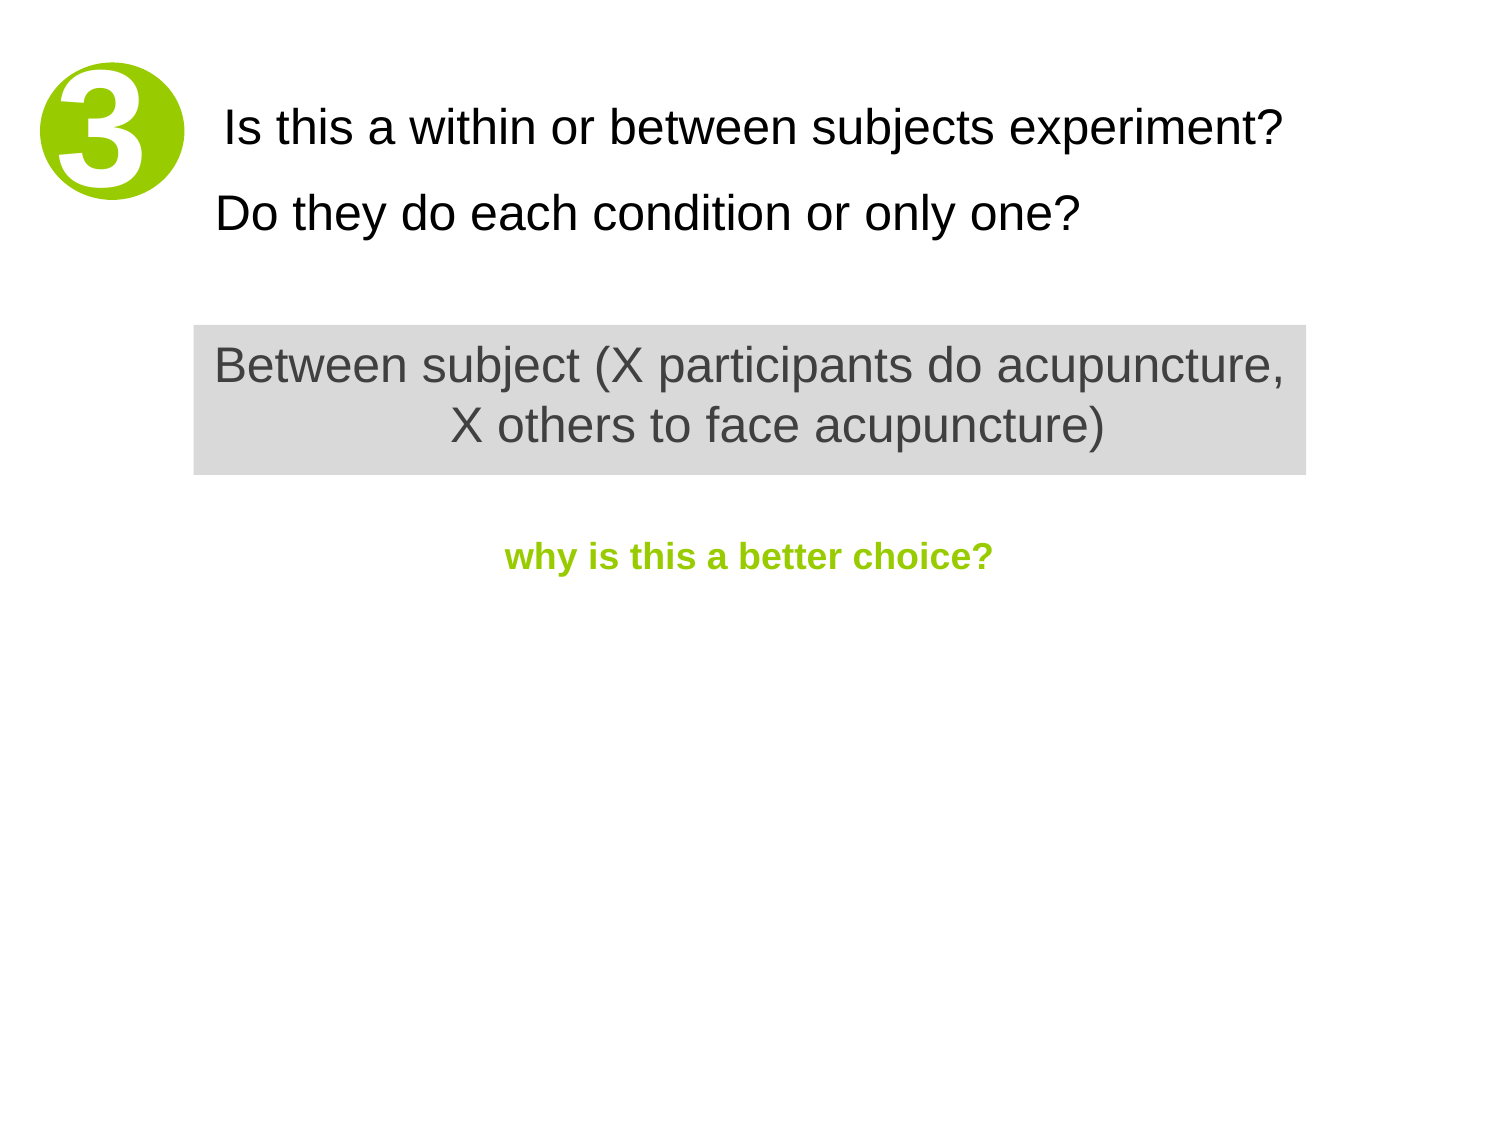

3
Is this a within or between subjects experiment?
Do they do each condition or only one?
Between subject (X participants do acupuncture, X others to face acupuncture)
why is this a better choice?